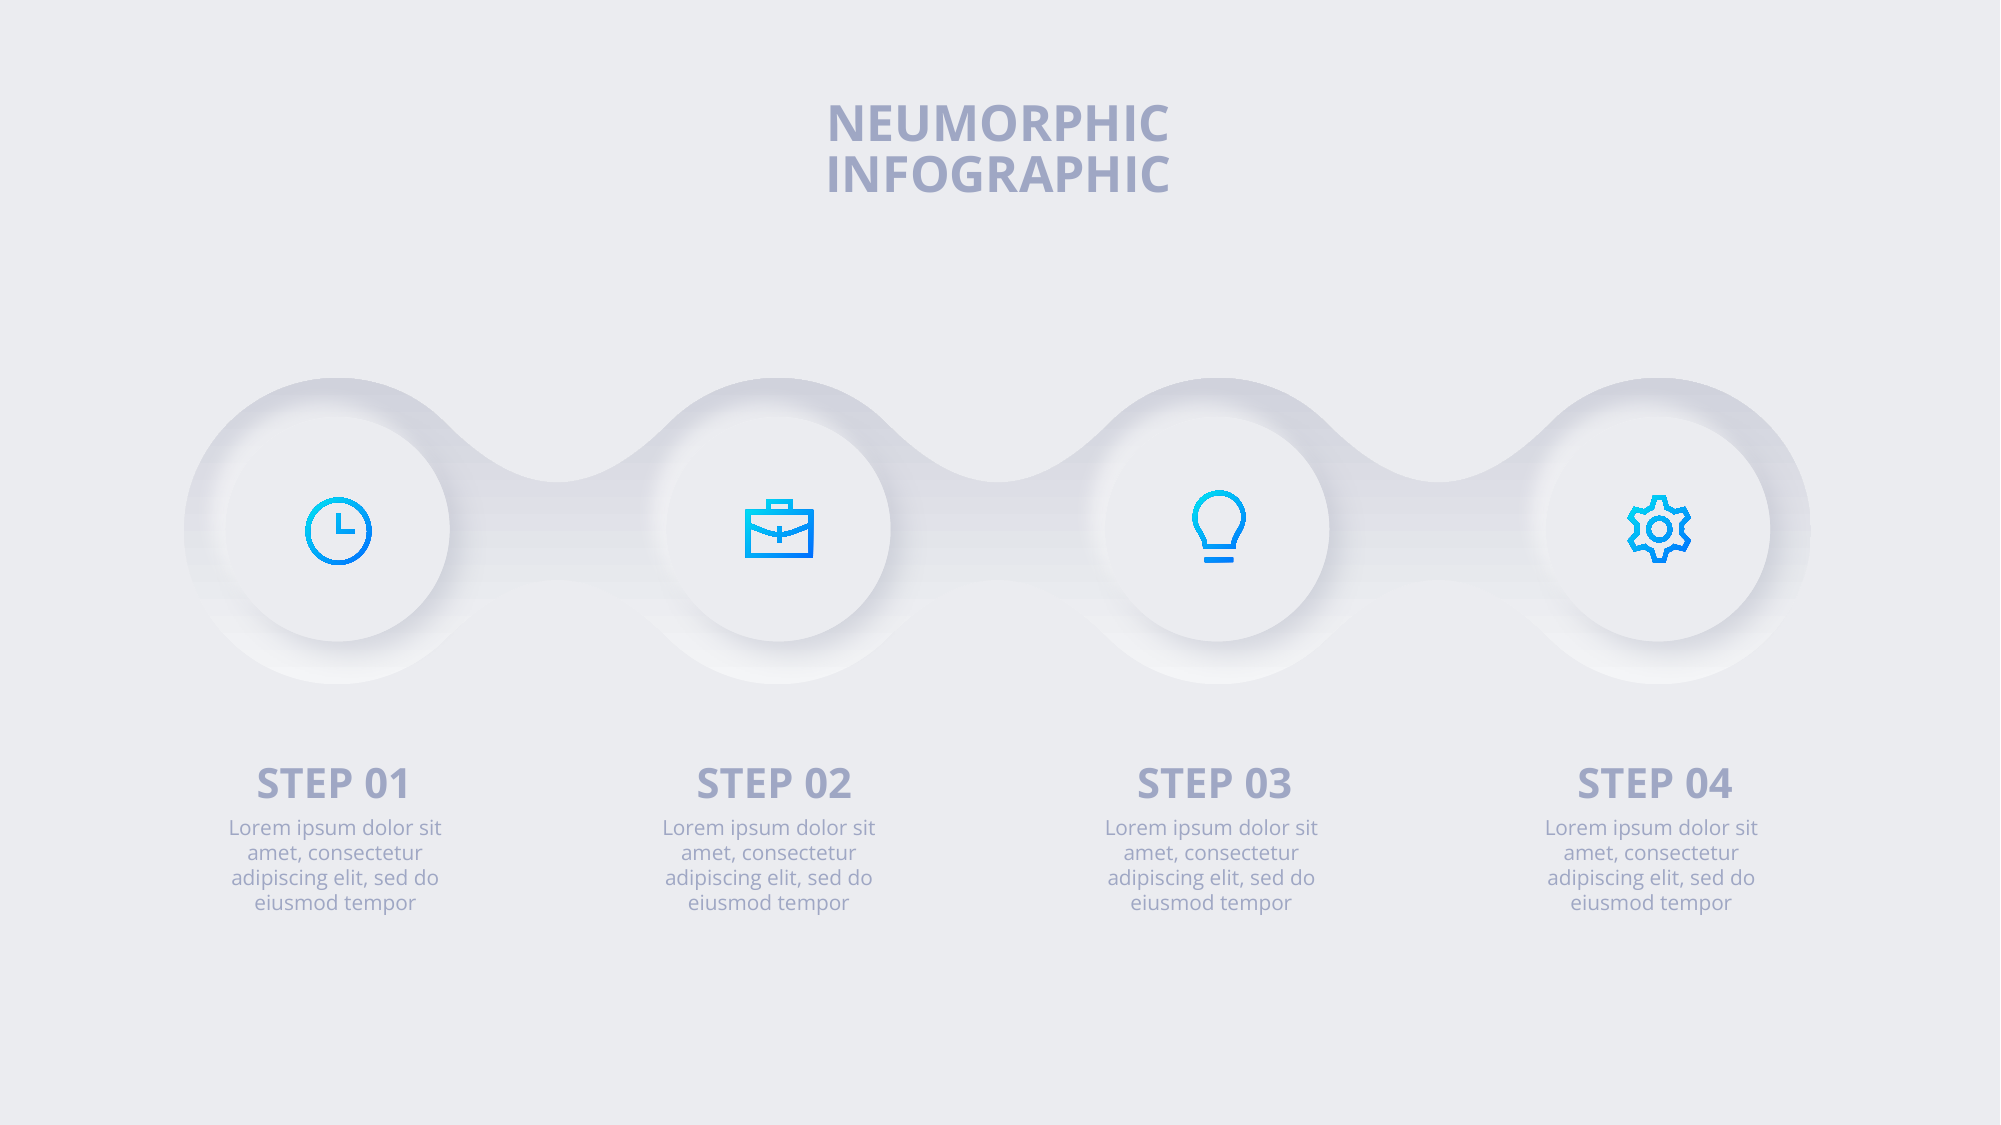

NEUMORPHIC
INFOGRAPHIC

STEP 01
STEP 02
STEP 03
STEP 04
Lorem ipsum dolor sit amet, consectetur adipiscing elit, sed do eiusmod tempor
Lorem ipsum dolor sit amet, consectetur adipiscing elit, sed do eiusmod tempor
Lorem ipsum dolor sit amet, consectetur adipiscing elit, sed do eiusmod tempor
Lorem ipsum dolor sit amet, consectetur adipiscing elit, sed do eiusmod tempor